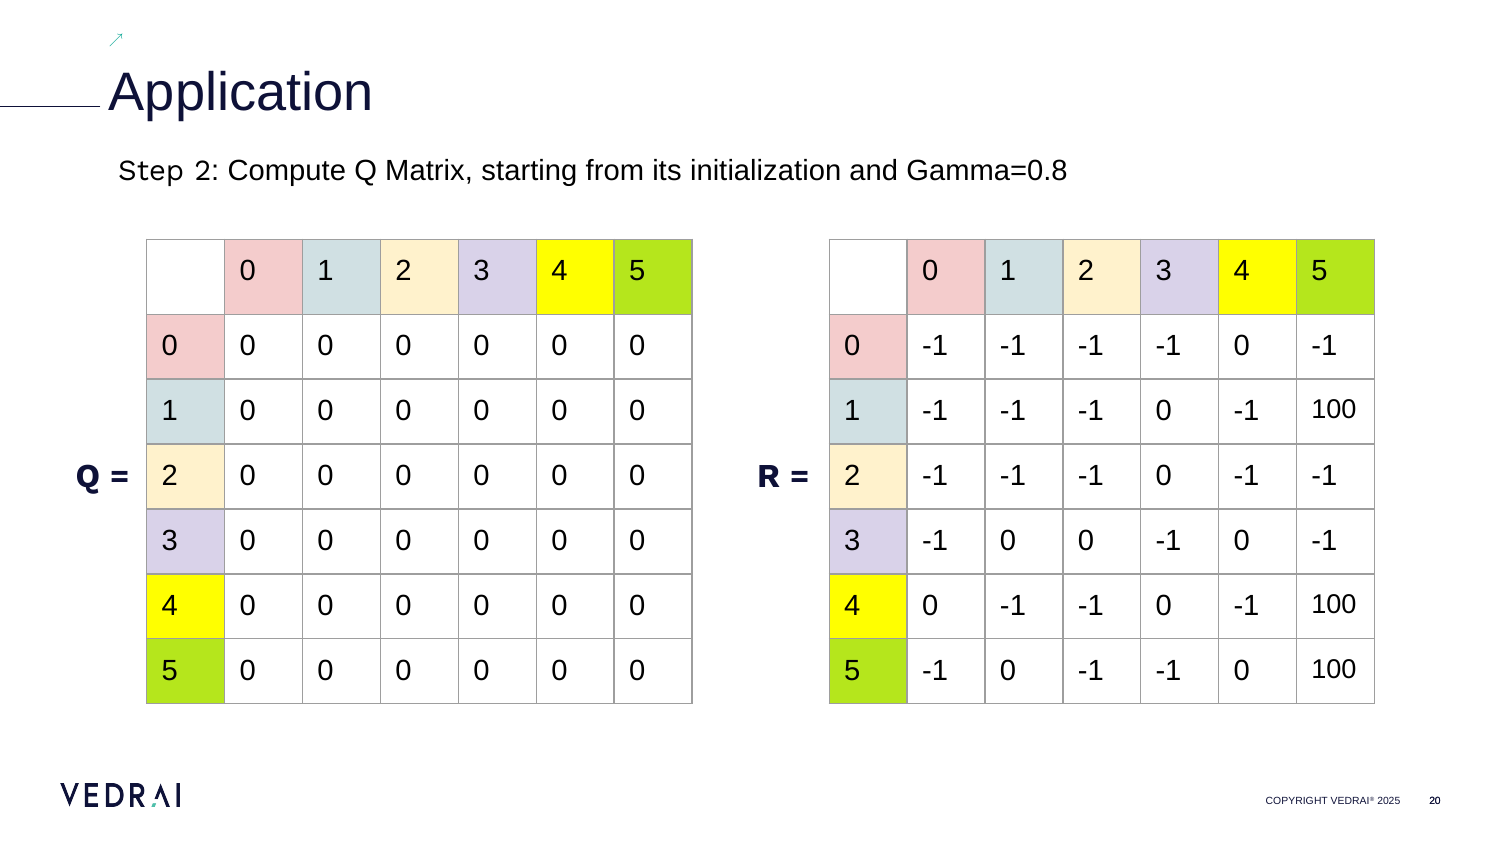

Application
Step 2: Compute Q Matrix, starting from its initialization and Gamma=0.8
|  | 0 | 1 | 2 | 3 | 4 | 5 |
| --- | --- | --- | --- | --- | --- | --- |
| 0 | 0 | 0 | 0 | 0 | 0 | 0 |
| 1 | 0 | 0 | 0 | 0 | 0 | 0 |
| 2 | 0 | 0 | 0 | 0 | 0 | 0 |
| 3 | 0 | 0 | 0 | 0 | 0 | 0 |
| 4 | 0 | 0 | 0 | 0 | 0 | 0 |
| 5 | 0 | 0 | 0 | 0 | 0 | 0 |
|  | 0 | 1 | 2 | 3 | 4 | 5 |
| --- | --- | --- | --- | --- | --- | --- |
| 0 | -1 | -1 | -1 | -1 | 0 | -1 |
| 1 | -1 | -1 | -1 | 0 | -1 | 100 |
| 2 | -1 | -1 | -1 | 0 | -1 | -1 |
| 3 | -1 | 0 | 0 | -1 | 0 | -1 |
| 4 | 0 | -1 | -1 | 0 | -1 | 100 |
| 5 | -1 | 0 | -1 | -1 | 0 | 100 |
Q =
R =